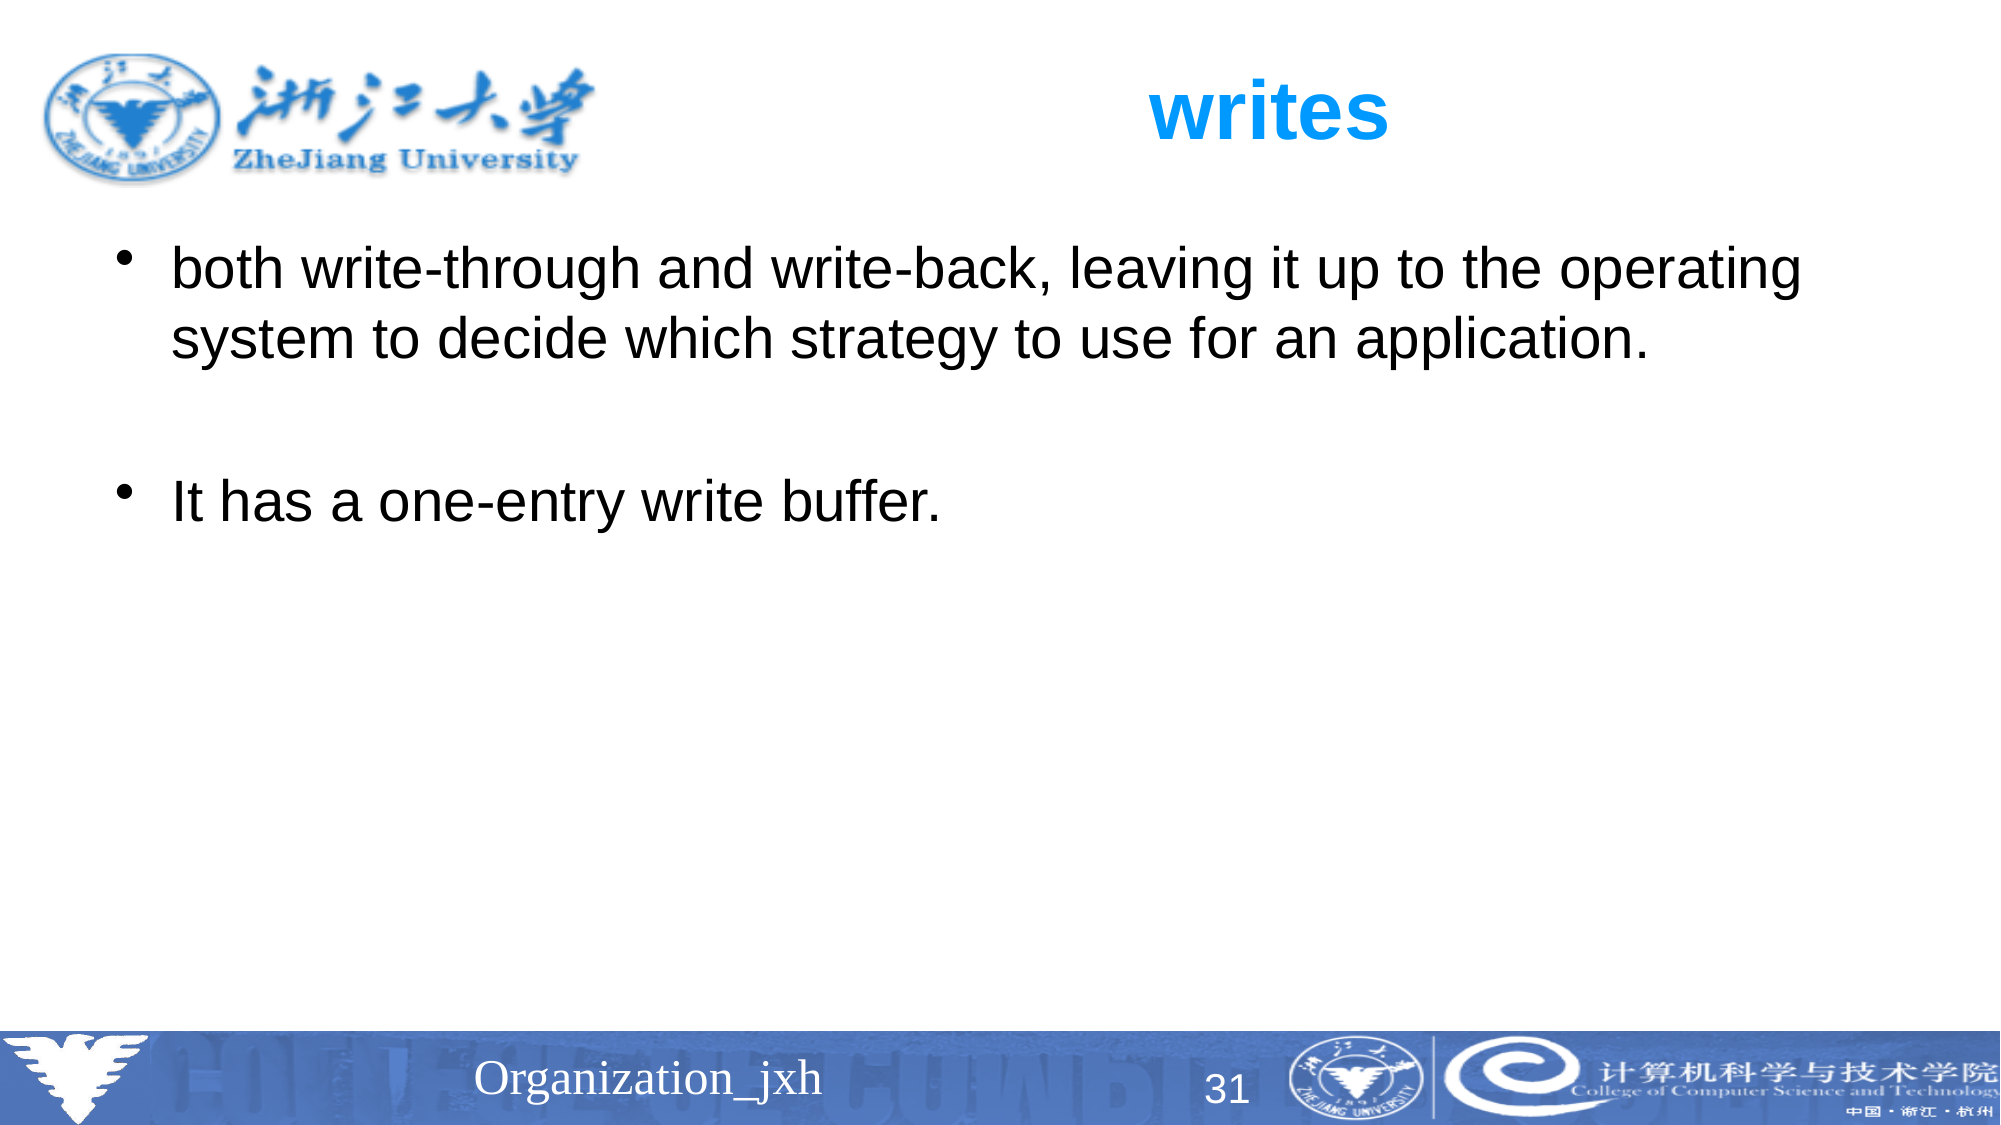

# writes
both write-through and write-back, leaving it up to the operating system to decide which strategy to use for an application.

It has a one-entry write buffer.